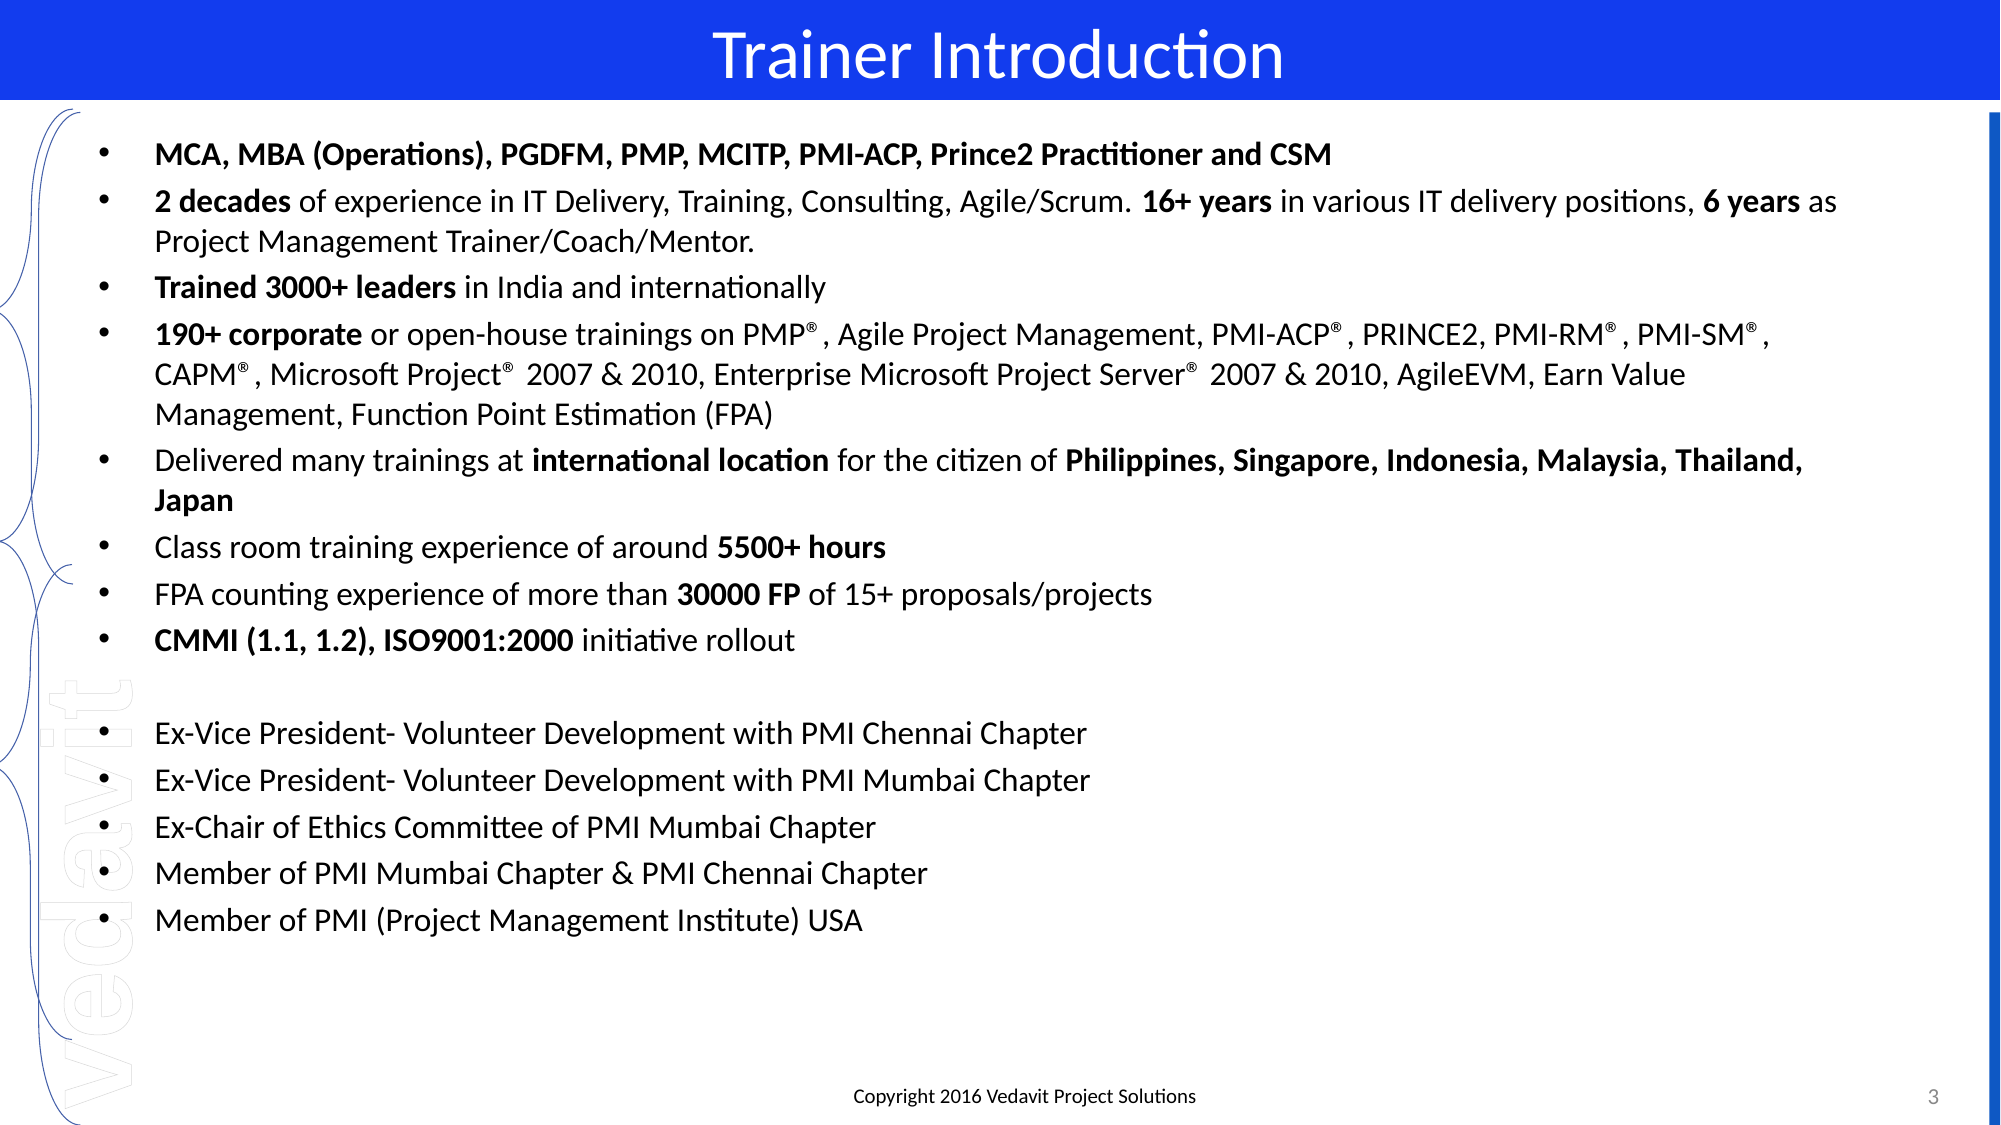

# Trainer Introduction

MCA, MBA (Operations), PGDFM, PMP, MCITP, PMI-ACP, Prince2 Practitioner and CSM
2 decades of experience in IT Delivery, Training, Consulting, Agile/Scrum. 16+ years in various IT delivery positions, 6 years as Project Management Trainer/Coach/Mentor.
Trained 3000+ leaders in India and internationally
190+ corporate or open-house trainings on PMP®, Agile Project Management, PMI-ACP®, PRINCE2, PMI-RM®, PMI-SM®, CAPM®, Microsoft Project® 2007 & 2010, Enterprise Microsoft Project Server® 2007 & 2010, AgileEVM, Earn Value Management, Function Point Estimation (FPA)
Delivered many trainings at international location for the citizen of Philippines, Singapore, Indonesia, Malaysia, Thailand, Japan
Class room training experience of around 5500+ hours
FPA counting experience of more than 30000 FP of 15+ proposals/projects
CMMI (1.1, 1.2), ISO9001:2000 initiative rollout

Ex-Vice President- Volunteer Development with PMI Chennai Chapter
Ex-Vice President- Volunteer Development with PMI Mumbai Chapter
Ex-Chair of Ethics Committee of PMI Mumbai Chapter
Member of PMI Mumbai Chapter & PMI Chennai Chapter
Member of PMI (Project Management Institute) USA
3